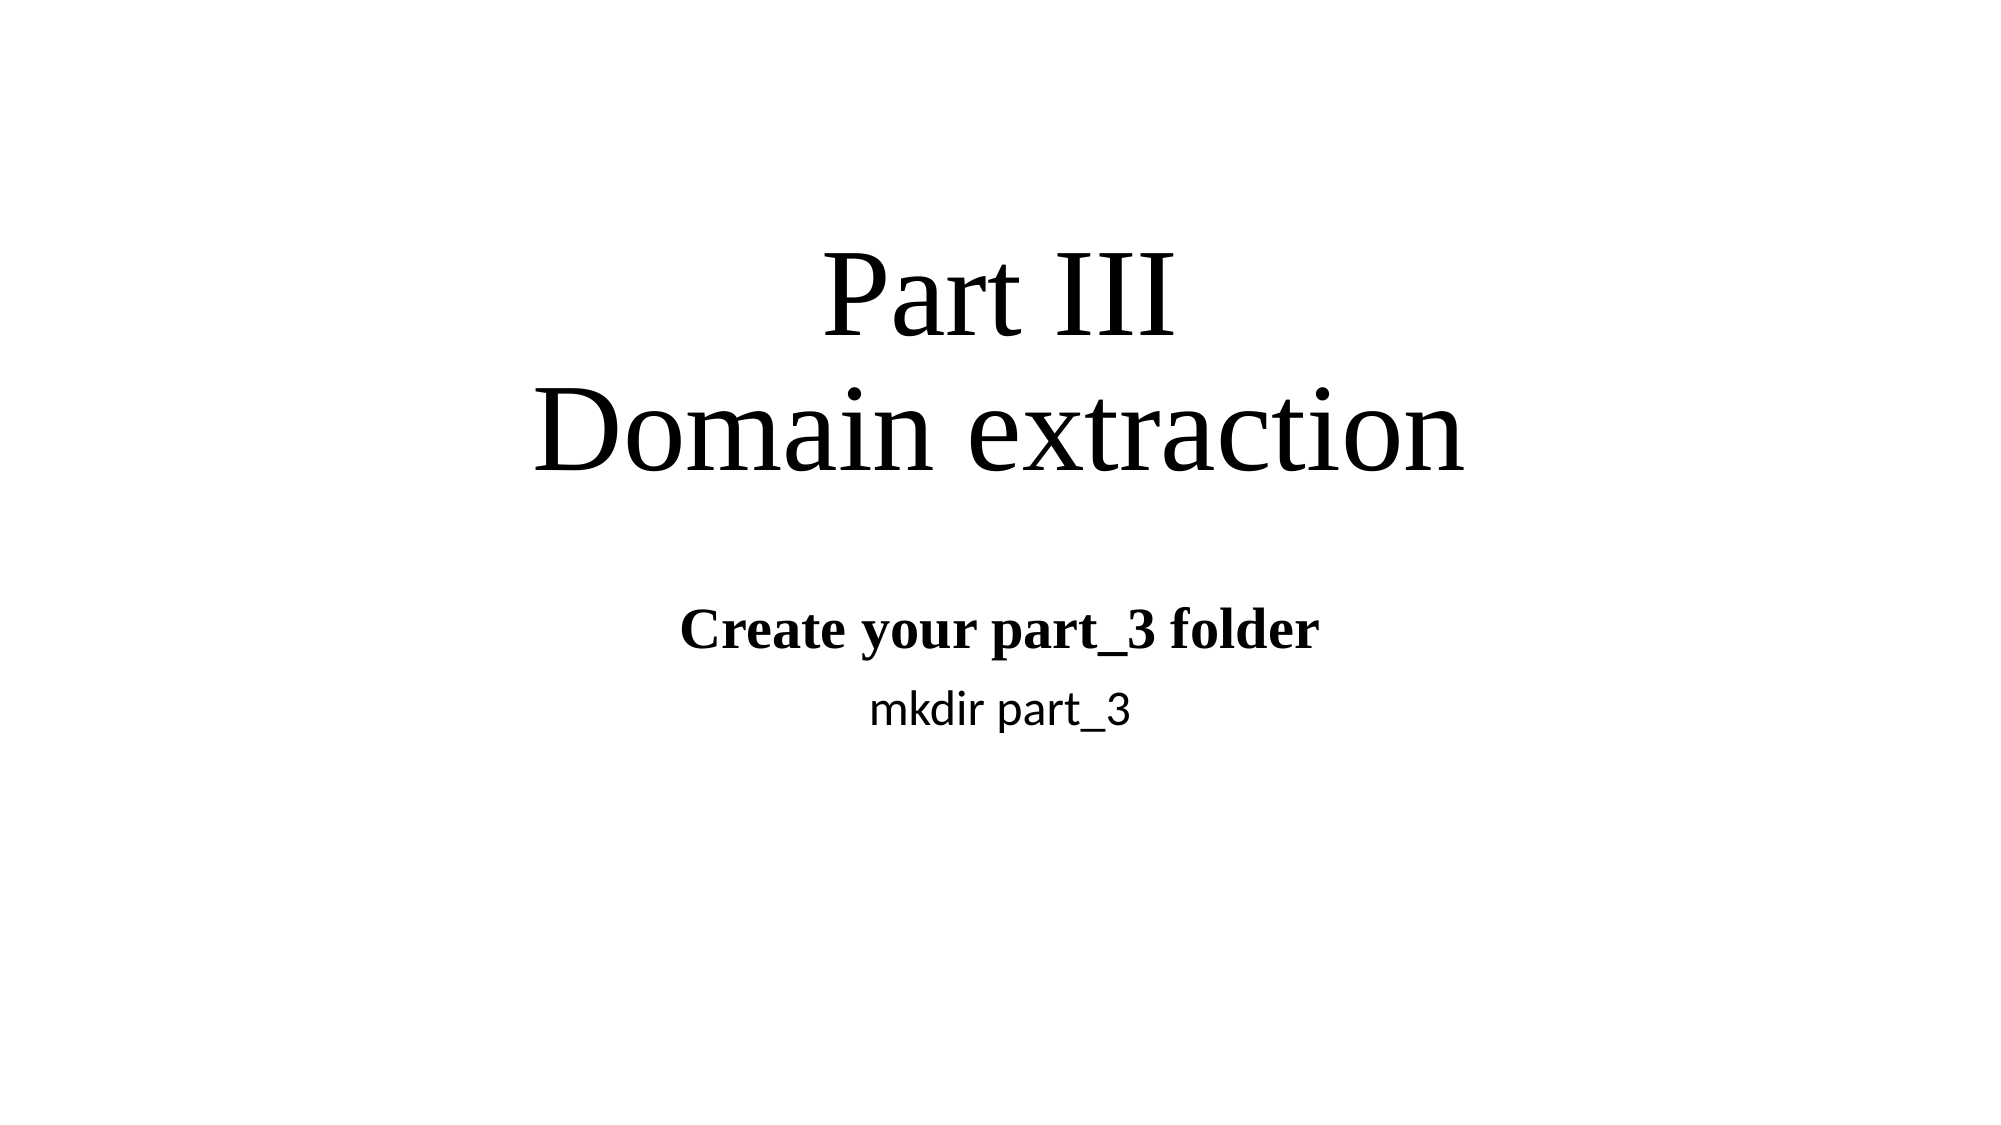

# Part III Domain extraction
Create your part_3 folder
mkdir part_3